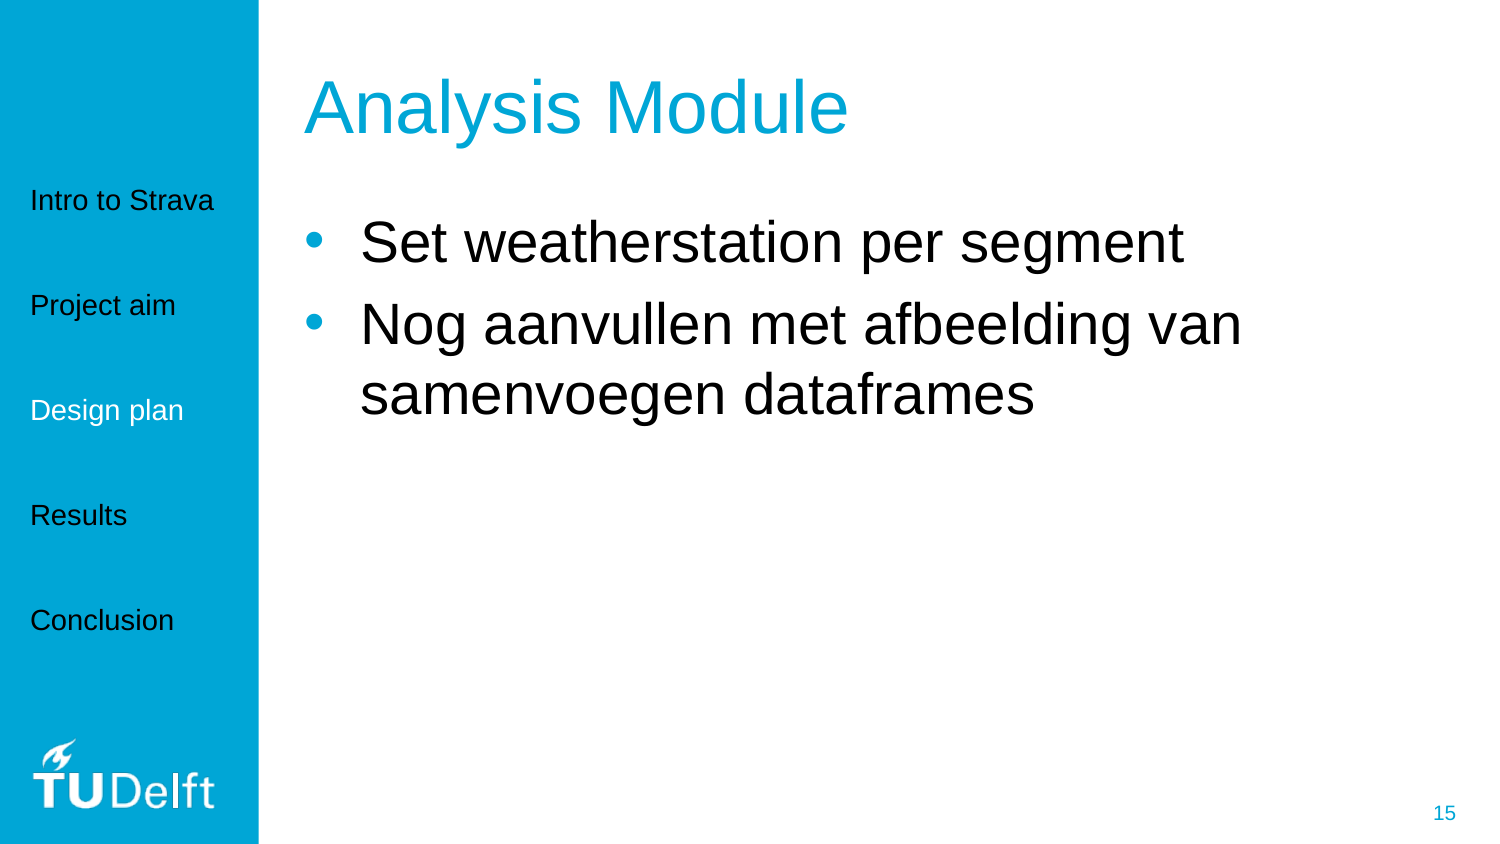

# Analysis Module
Intro to Strava

Project aim

Design plan

Results

Conclusion

Set weatherstation per segment
Nog aanvullen met afbeelding van samenvoegen dataframes